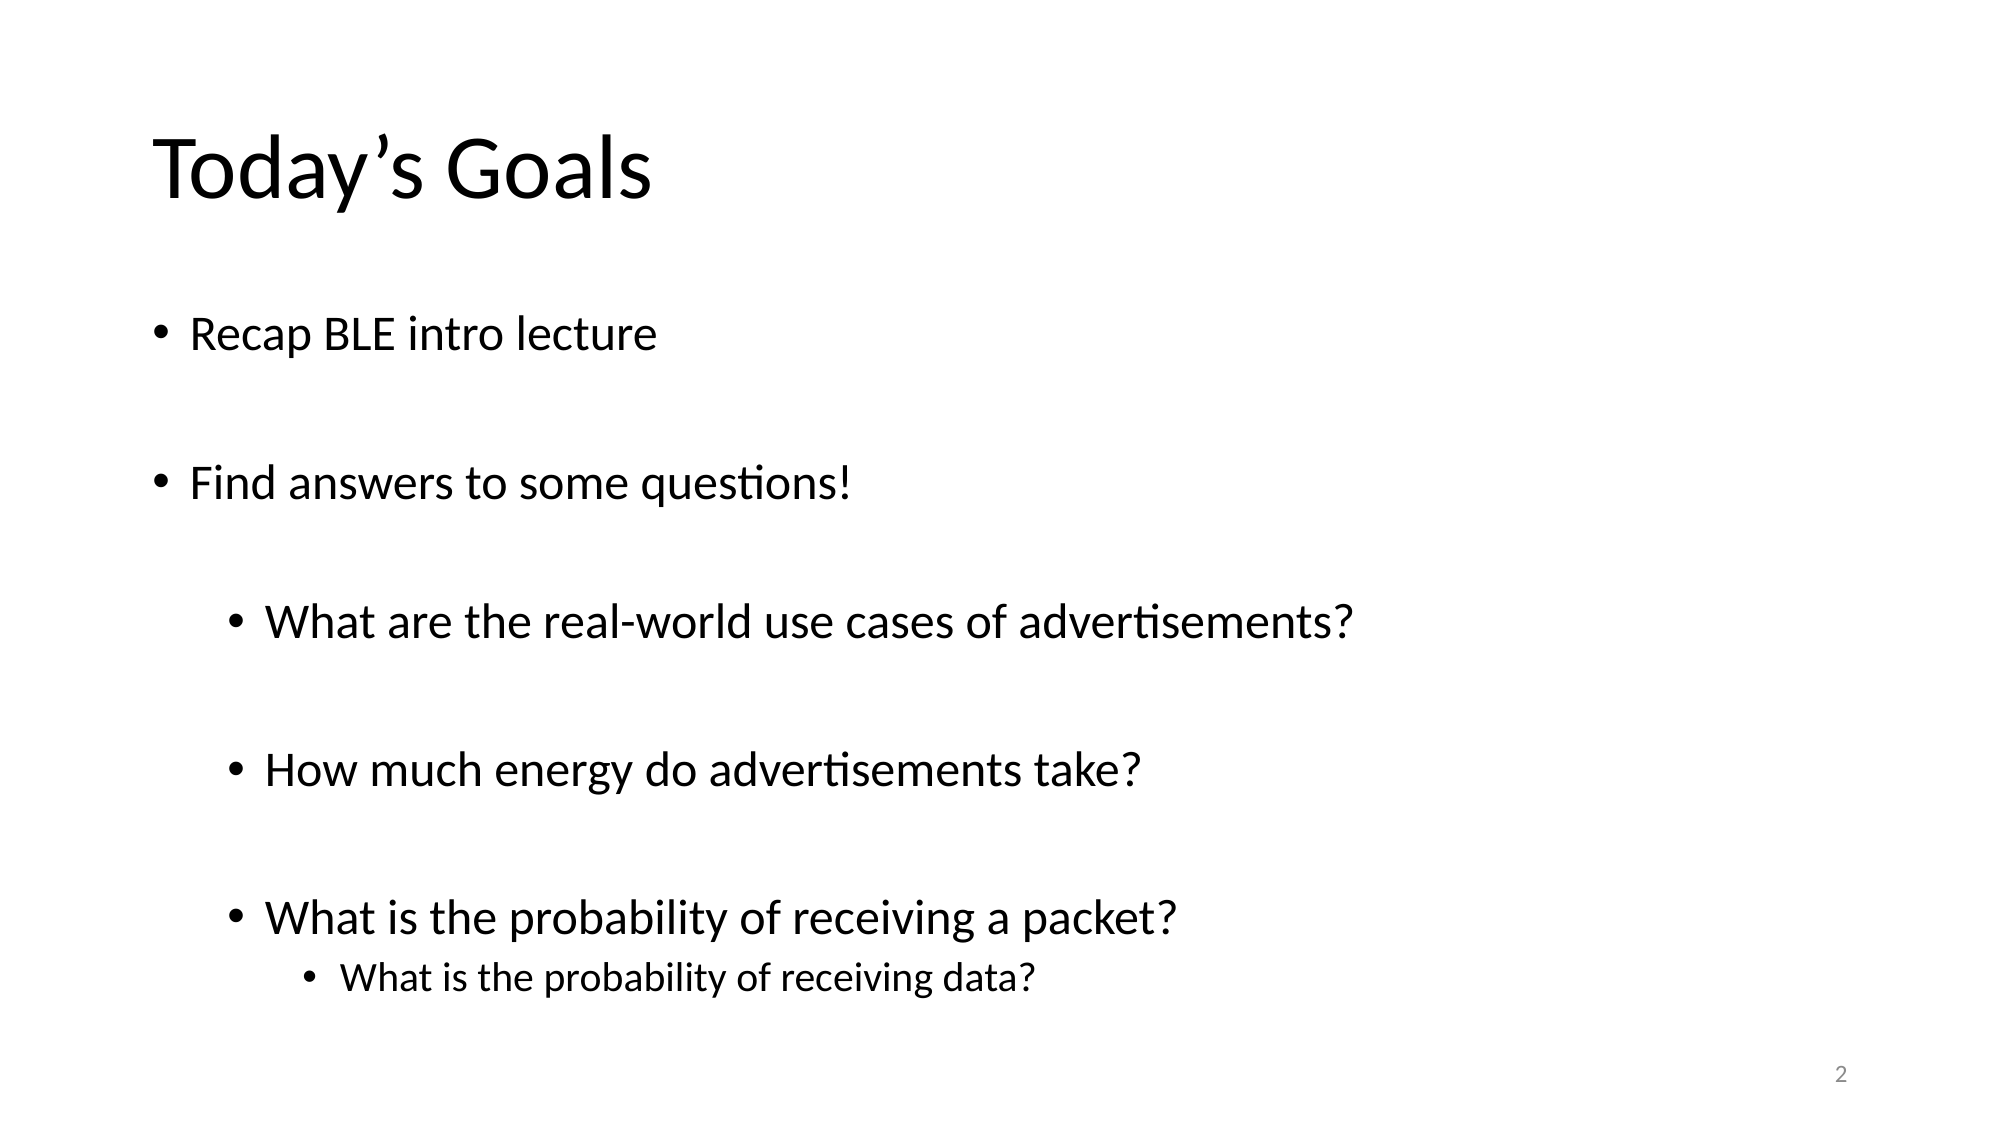

# Today’s Goals
Recap BLE intro lecture

Find answers to some questions!

What are the real-world use cases of advertisements?

How much energy do advertisements take?

What is the probability of receiving a packet?
What is the probability of receiving data?

2